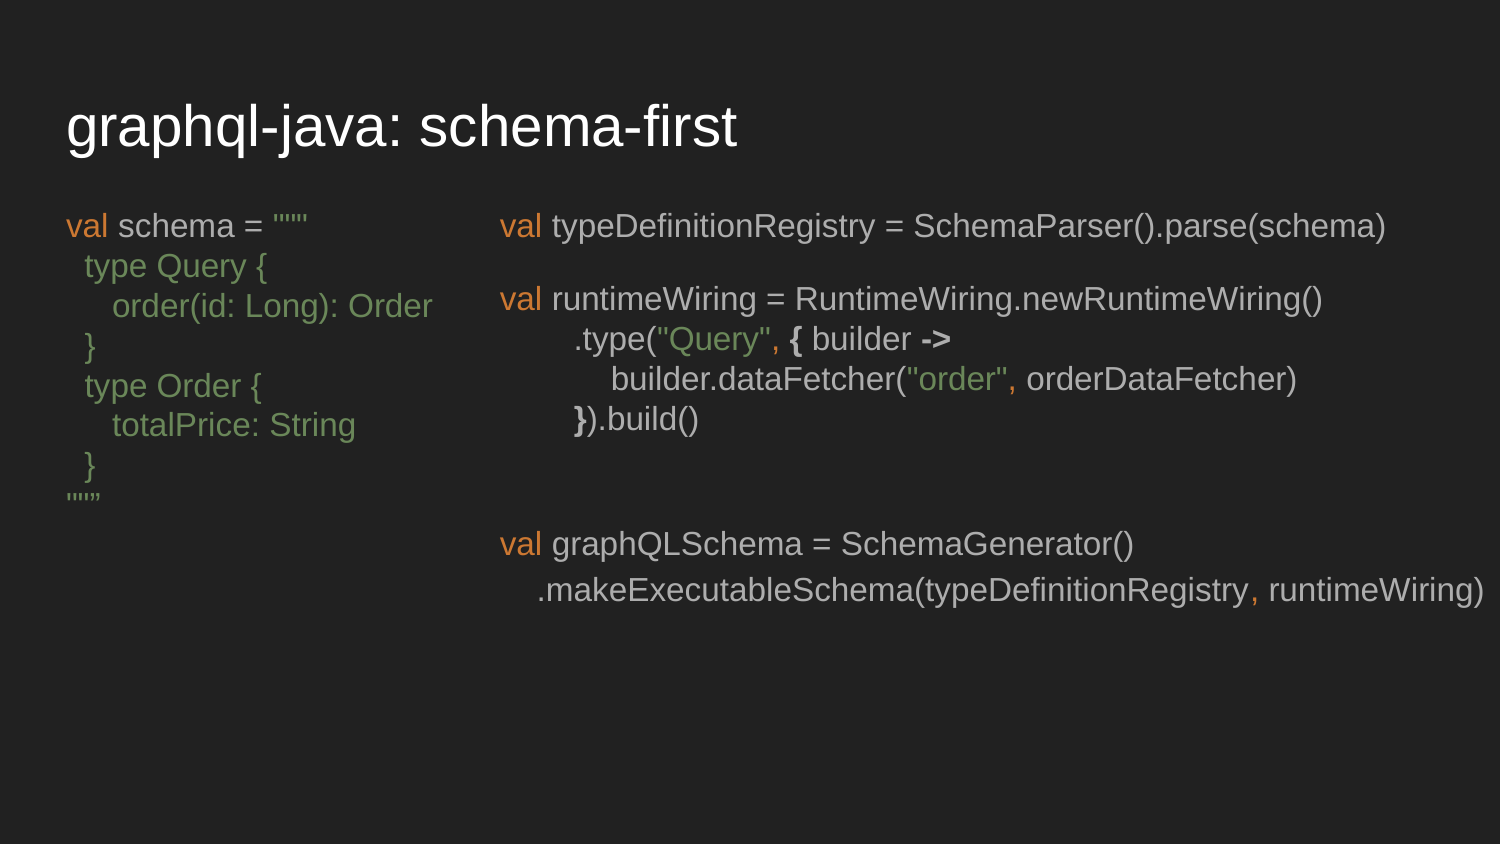

# graphql-java: schema-first
val schema = """
  type Query {
     order(id: Long): Order
  }
  type Order {
     totalPrice: String
  }
""”

val typeDefinitionRegistry = SchemaParser().parse(schema)
val runtimeWiring = RuntimeWiring.newRuntimeWiring()
        .type("Query", { builder ->
            builder.dataFetcher("order", orderDataFetcher)
        }).build()
val graphQLSchema = SchemaGenerator()
    .makeExecutableSchema(typeDefinitionRegistry, runtimeWiring)